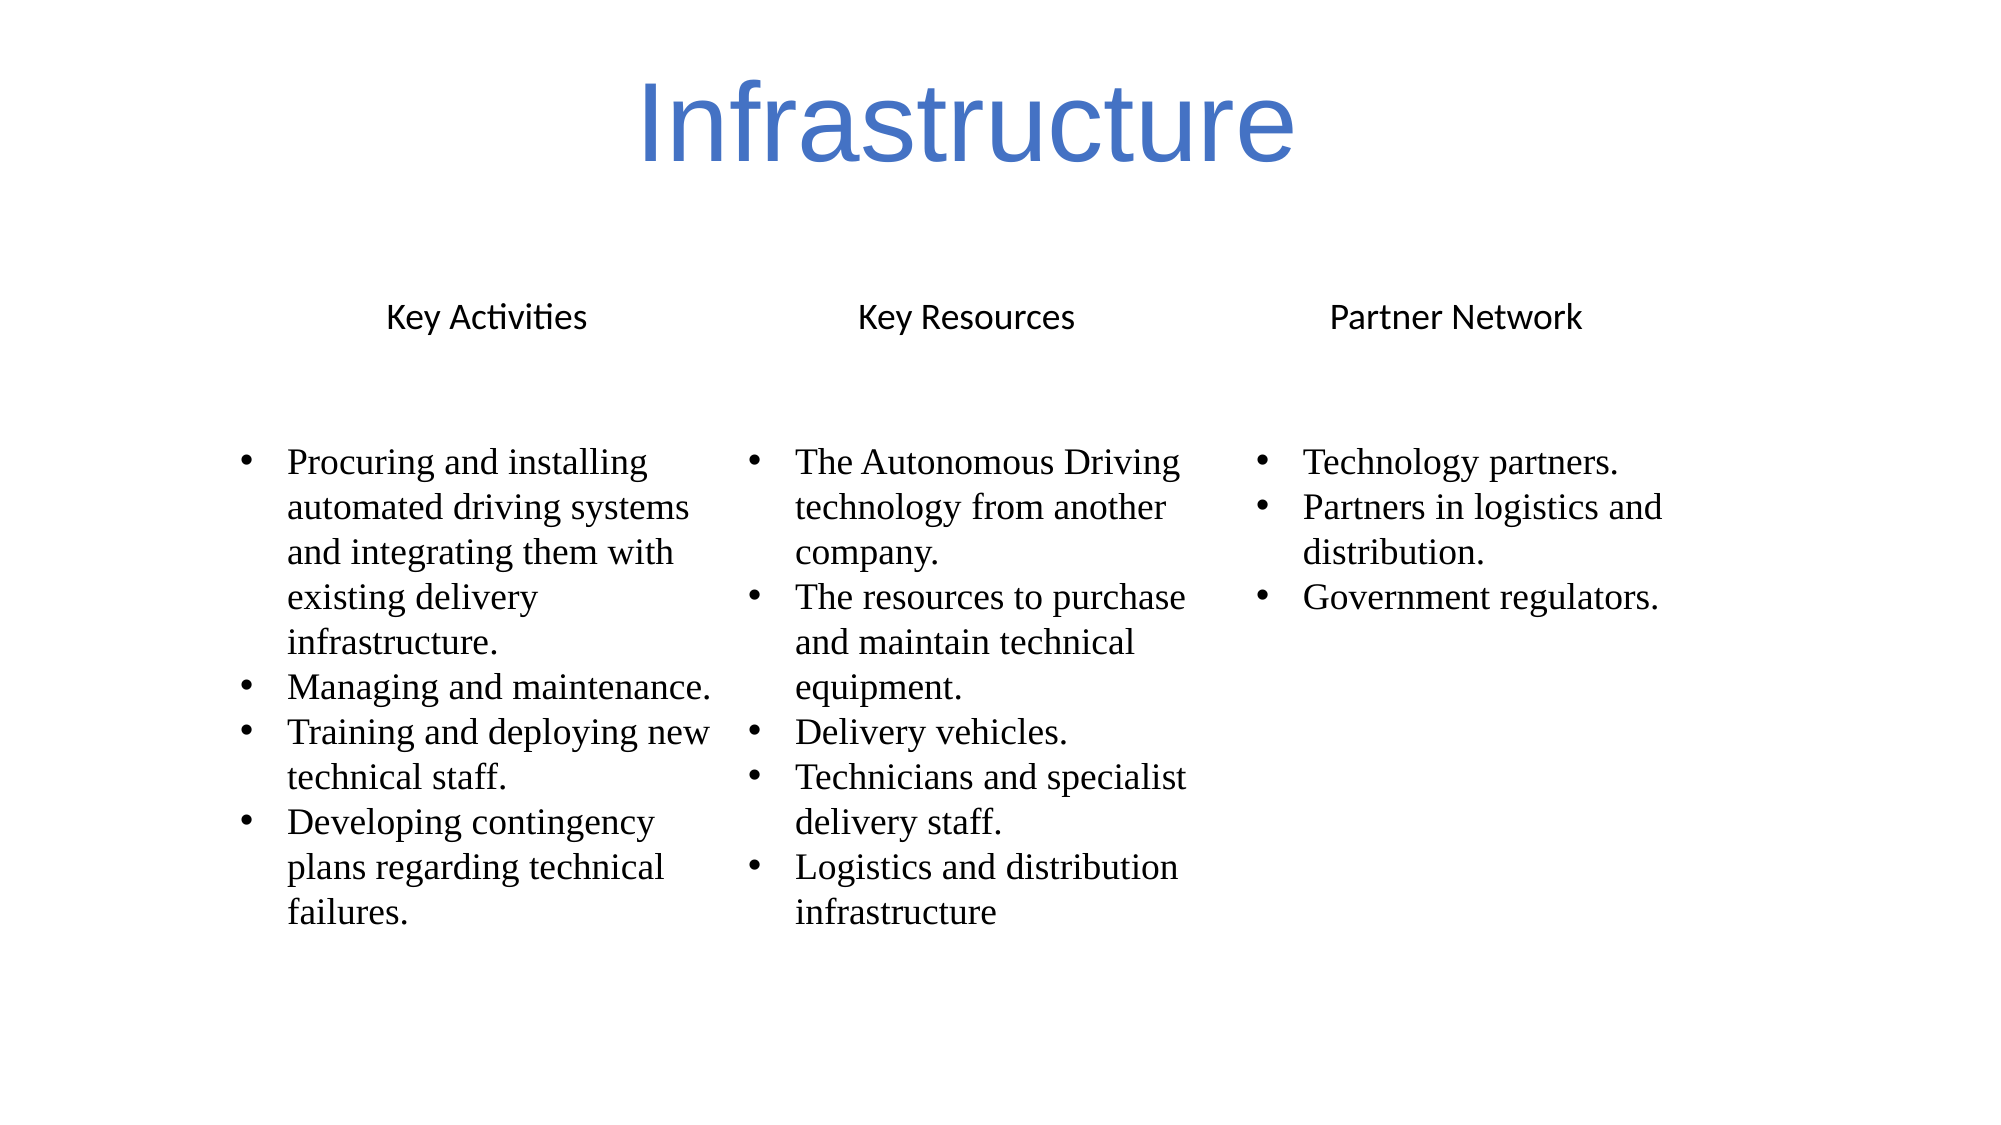

Infrastructure

Key Activities
Key Resources
Partner Network
Technology partners.
Partners in logistics and distribution.
Government regulators.
Procuring and installing automated driving systems and integrating them with existing delivery infrastructure.
Managing and maintenance.
Training and deploying new technical staff.
Developing contingency plans regarding technical failures.
The Autonomous Driving technology from another company.
The resources to purchase and maintain technical equipment.
Delivery vehicles.
Technicians and specialist delivery staff.
Logistics and distribution infrastructure